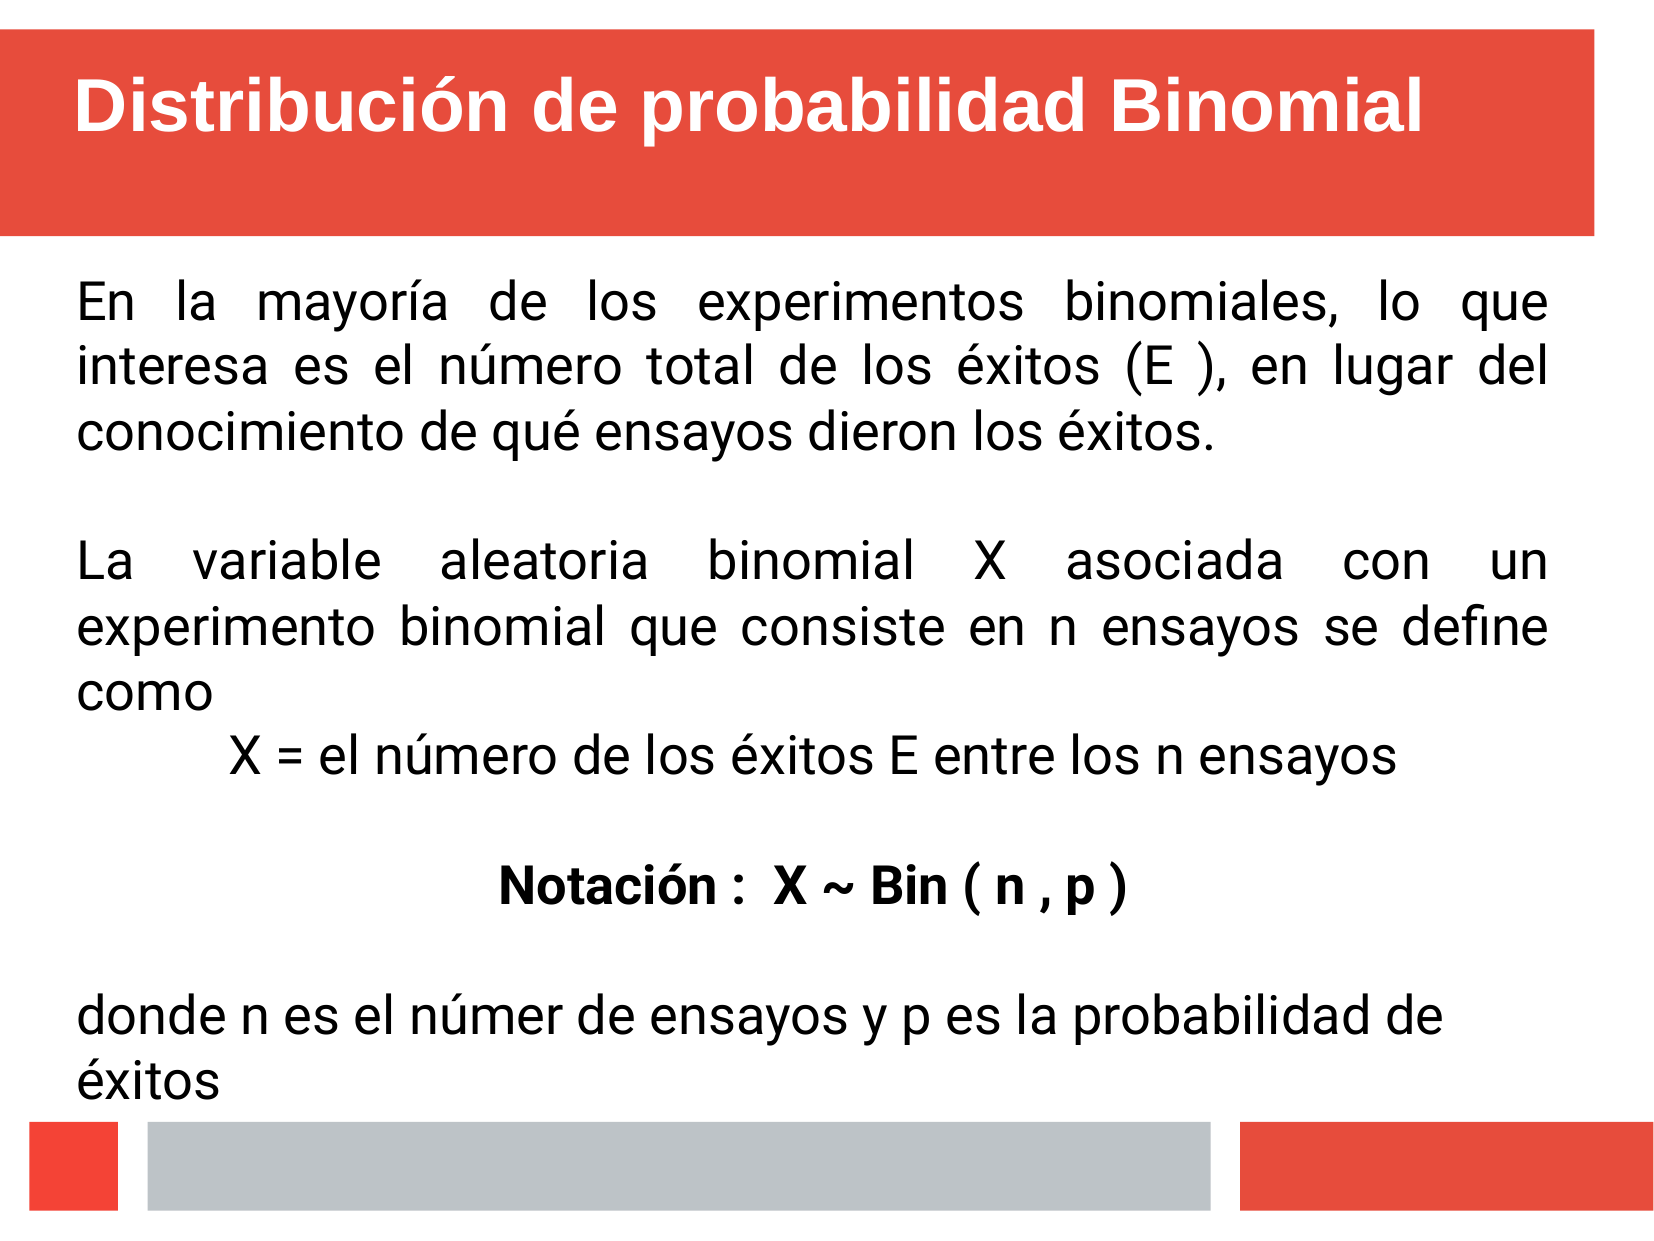

# Distribución de probabilidad Binomial

En la mayoría de los experimentos binomiales, lo que interesa es el número total de los éxitos (E ), en lugar del conocimiento de qué ensayos dieron los éxitos.
La variable aleatoria binomial X asociada con un experimento binomial que consiste en n ensayos se define como
X = el número de los éxitos E entre los n ensayos

Notación :  X ~ Bin ( n , p )

donde n es el númer de ensayos y p es la probabilidad de éxitos